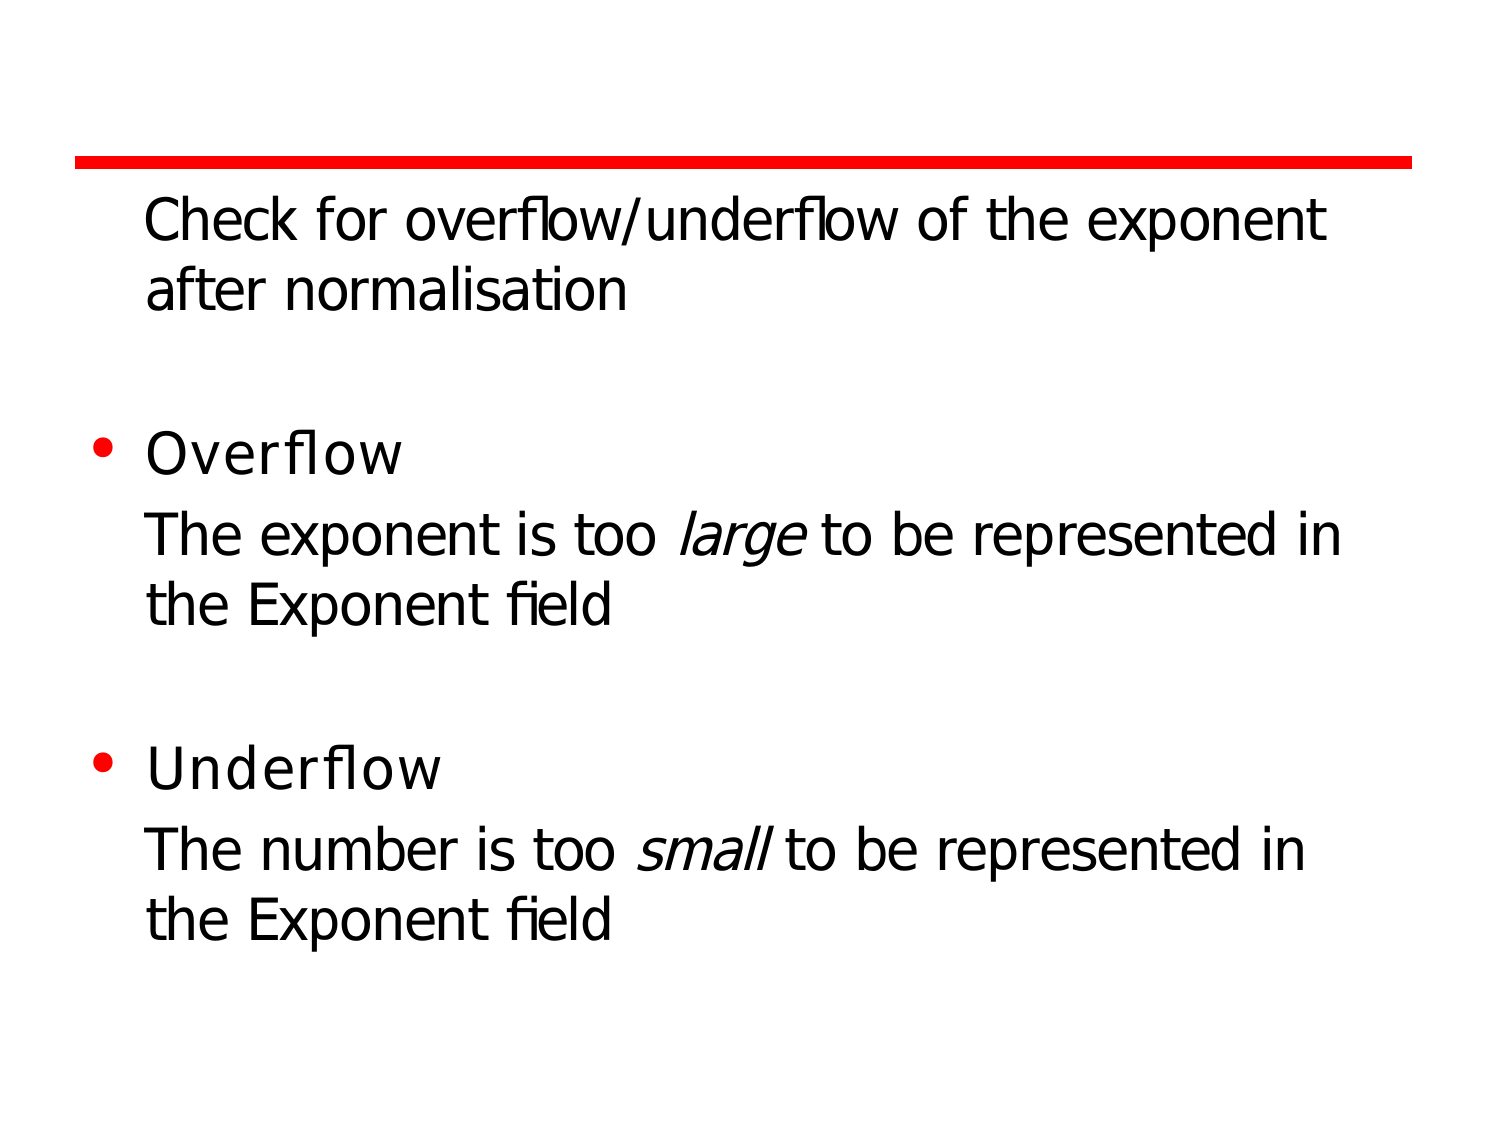

#
   Check for overflow/underflow of the exponent after normalisation

Overflow
   The exponent is too large to be represented in the Exponent field

Underflow
   The number is too small to be represented in the Exponent field